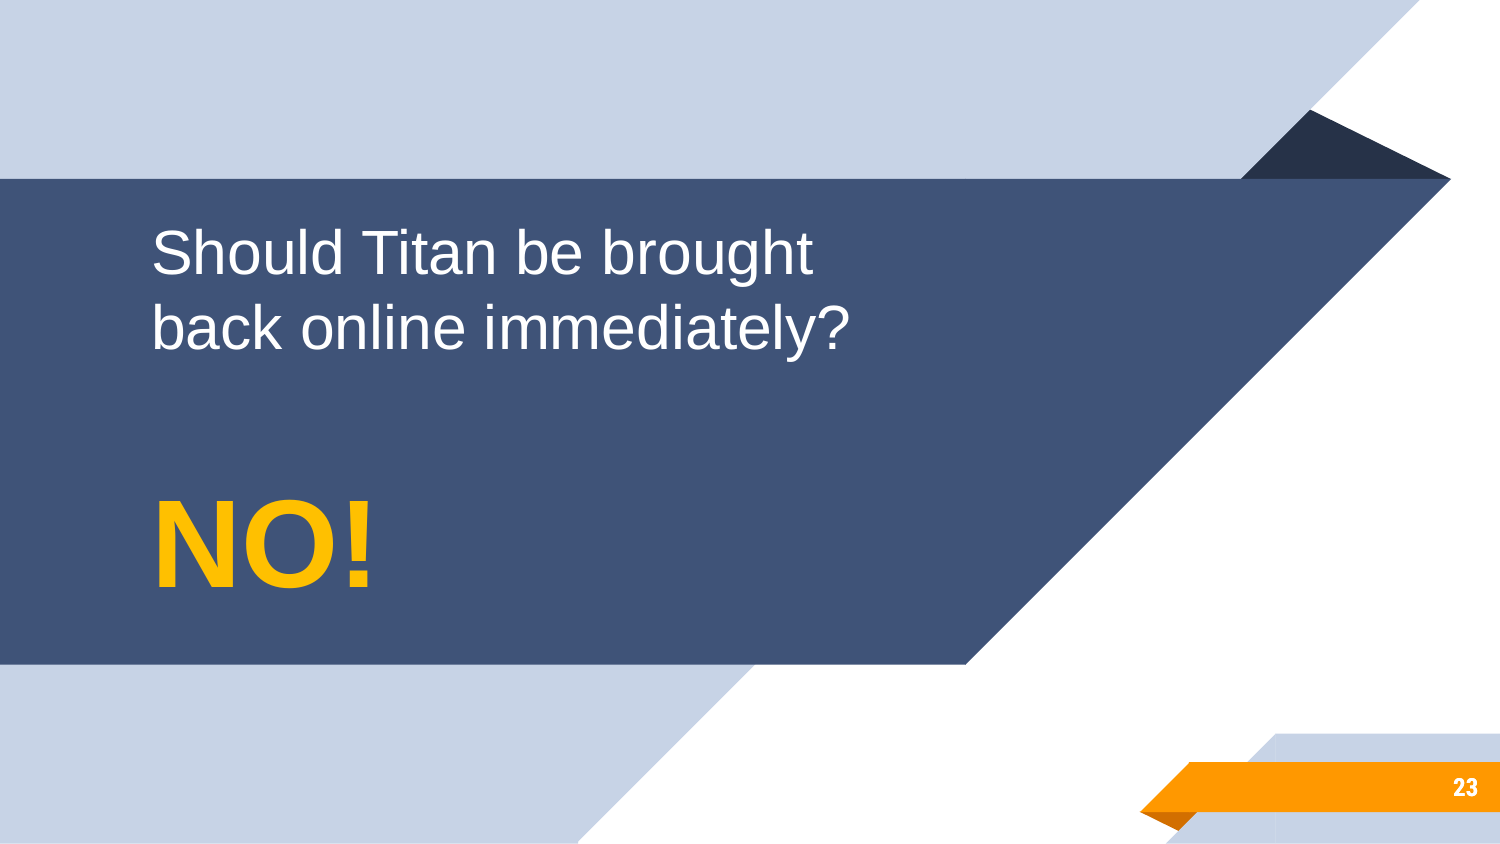

Should Titan be brought back online immediately?

NO!
23
23